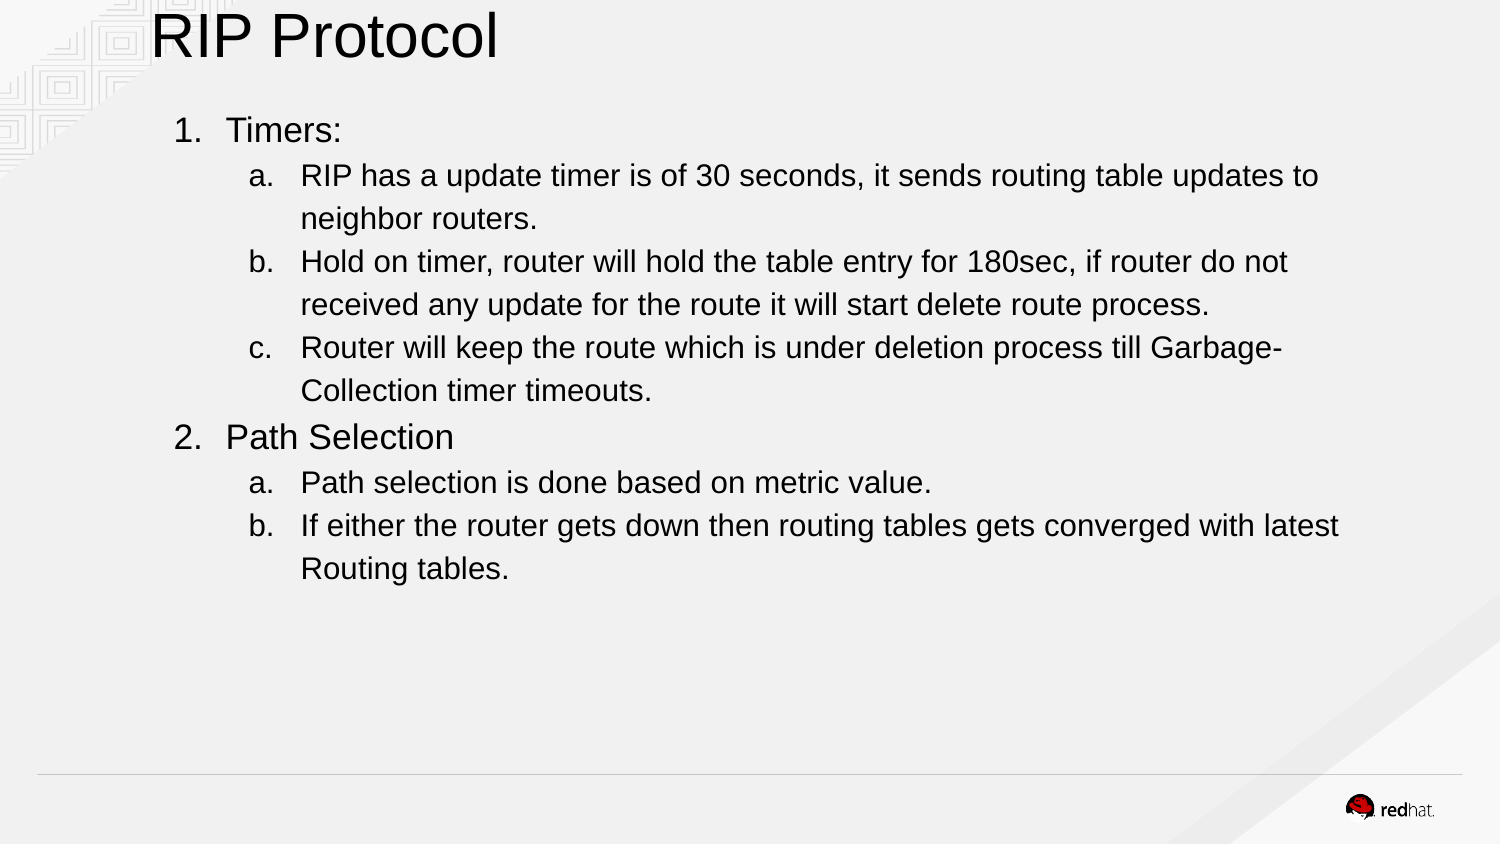

# RIP Protocol
Timers:
RIP has a update timer is of 30 seconds, it sends routing table updates to neighbor routers.
Hold on timer, router will hold the table entry for 180sec, if router do not received any update for the route it will start delete route process.
Router will keep the route which is under deletion process till Garbage-Collection timer timeouts.
Path Selection
Path selection is done based on metric value.
If either the router gets down then routing tables gets converged with latest Routing tables.